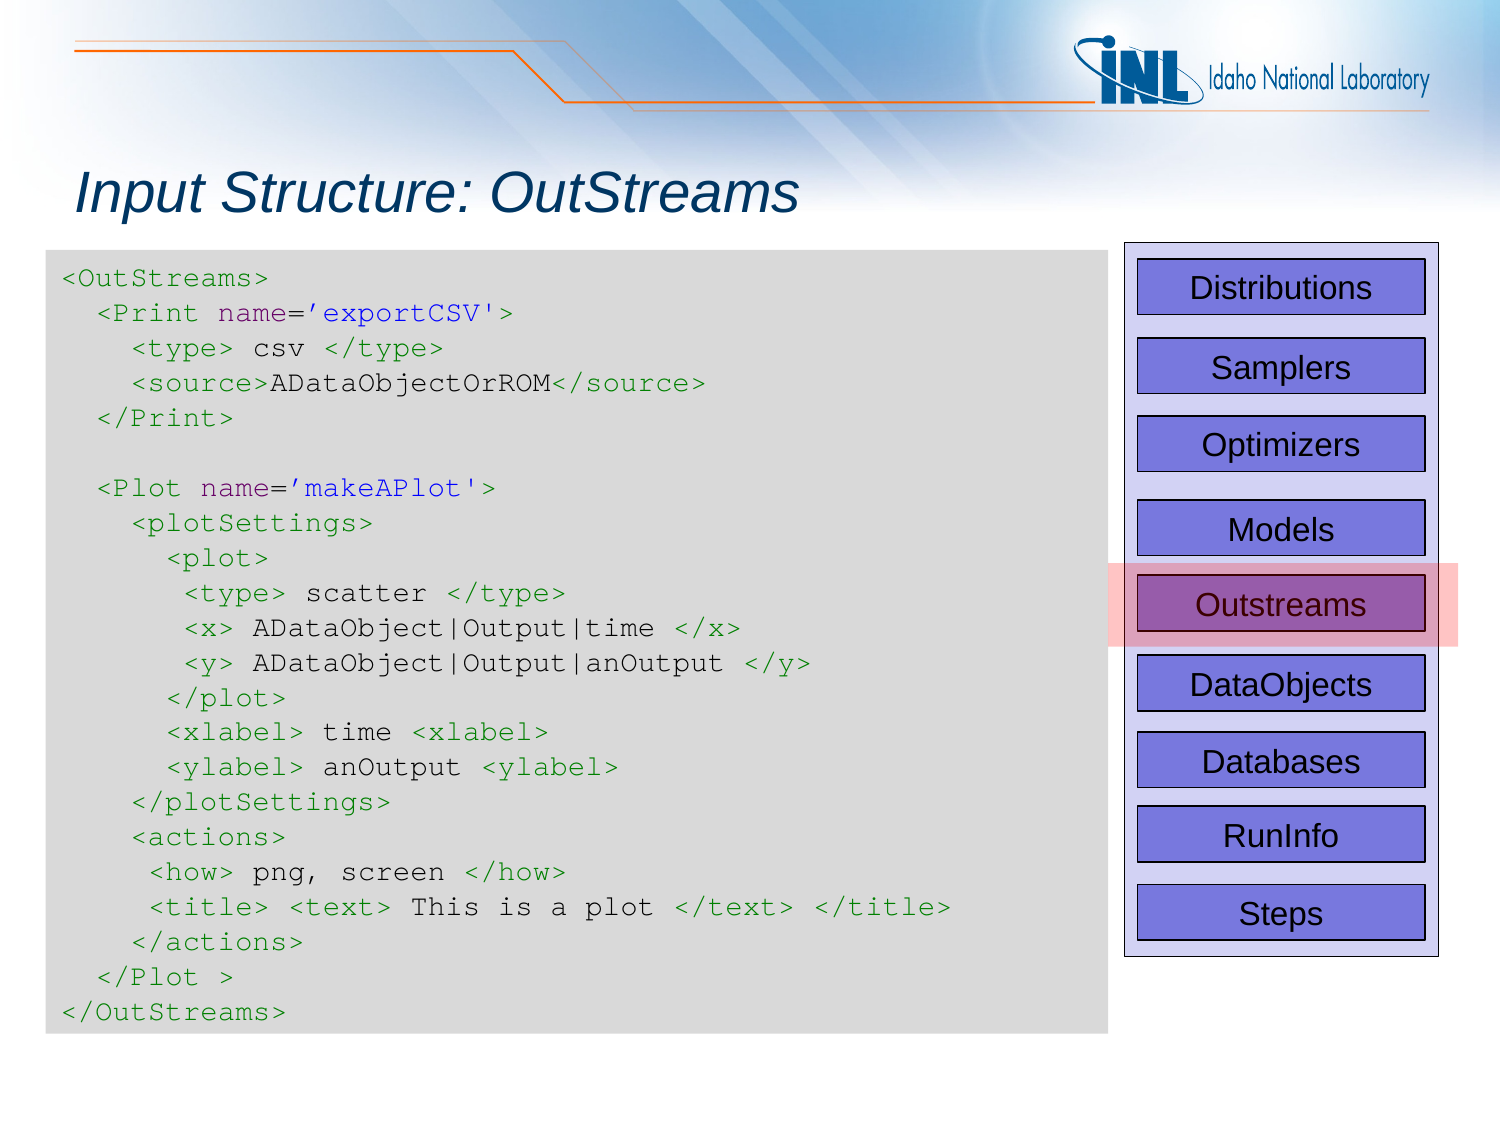

# Input Structure: OutStreams

<OutStreams>
  <Print name=’exportCSV'>
    <type> csv </type>
    <source>ADataObjectOrROM</source>
  </Print>

  <Plot name=’makeAPlot'>
    <plotSettings>
      <plot>
       <type> scatter </type>
       <x> ADataObject|Output|time </x>
       <y> ADataObject|Output|anOutput </y>
      </plot>
      <xlabel> time <xlabel>
      <ylabel> anOutput <ylabel>
    </plotSettings>
    <actions>
     <how> png, screen </how>
     <title> <text> This is a plot </text> </title>
    </actions>
  </Plot >
</OutStreams>
Distributions
Samplers
Optimizers
Models

Outstreams
DataObjects
Databases
RunInfo
Steps